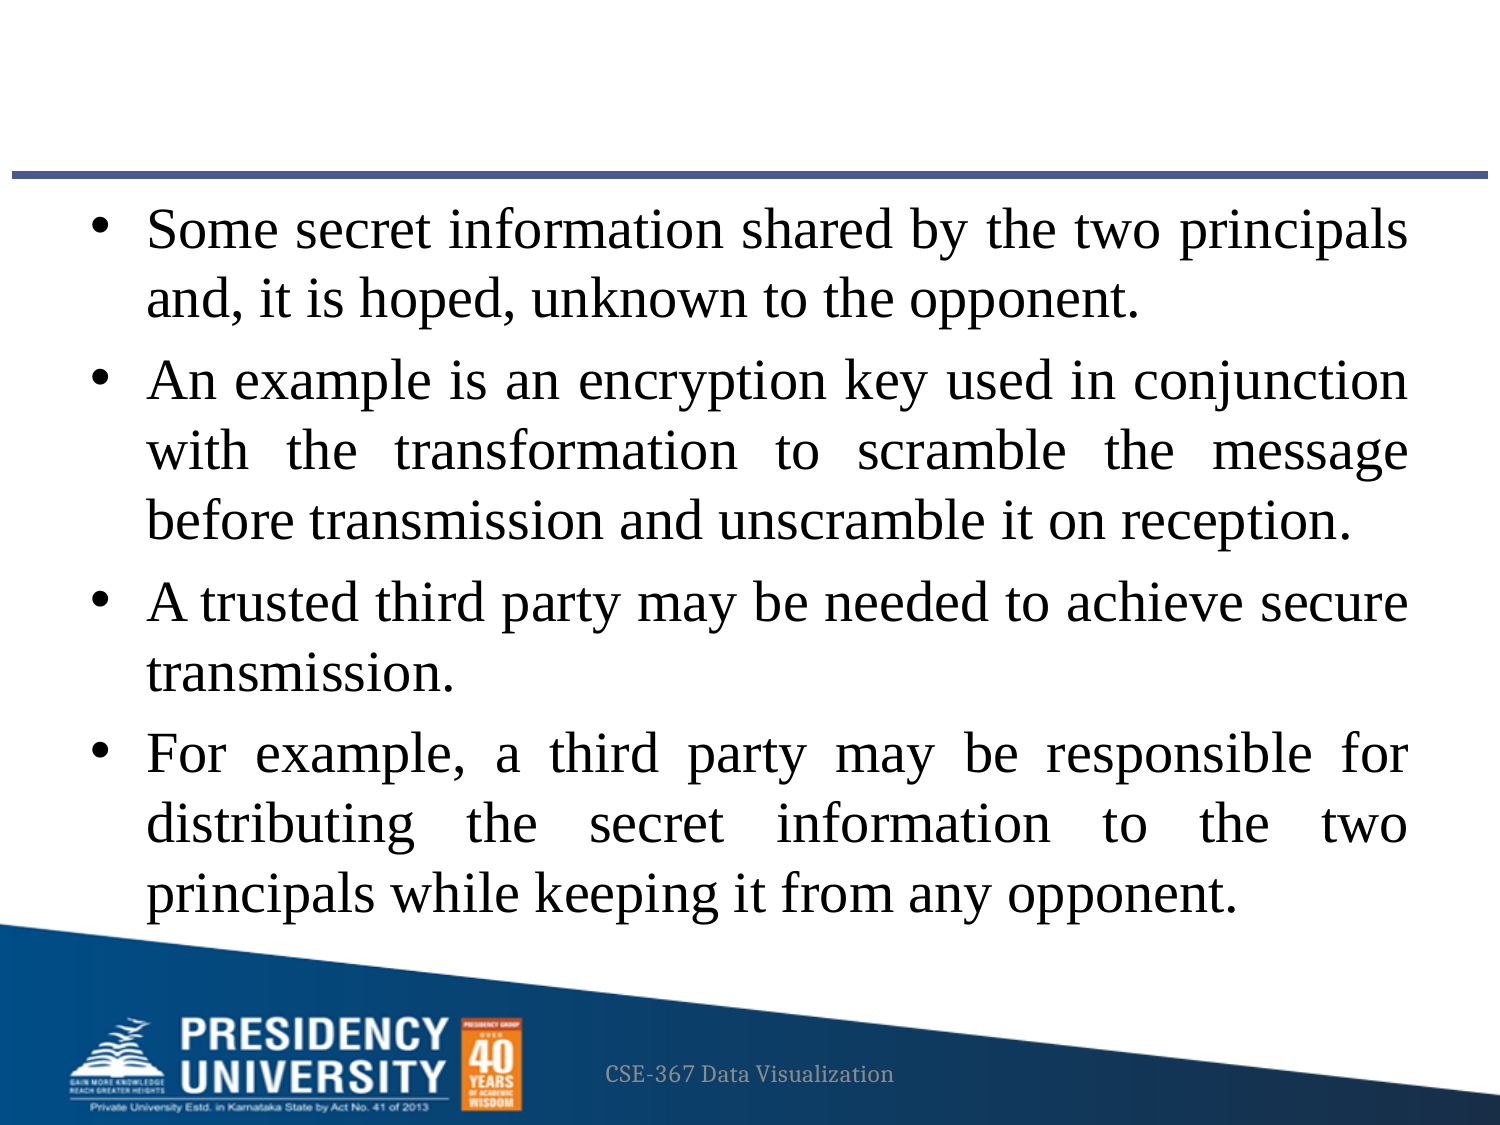

#
Some secret information shared by the two principals and, it is hoped, unknown to the opponent.
An example is an encryption key used in conjunction with the transformation to scramble the message before transmission and unscramble it on reception.
A trusted third party may be needed to achieve secure transmission.
For example, a third party may be responsible for distributing the secret information to the two principals while keeping it from any opponent.

CSE-367 Data Visualization
15